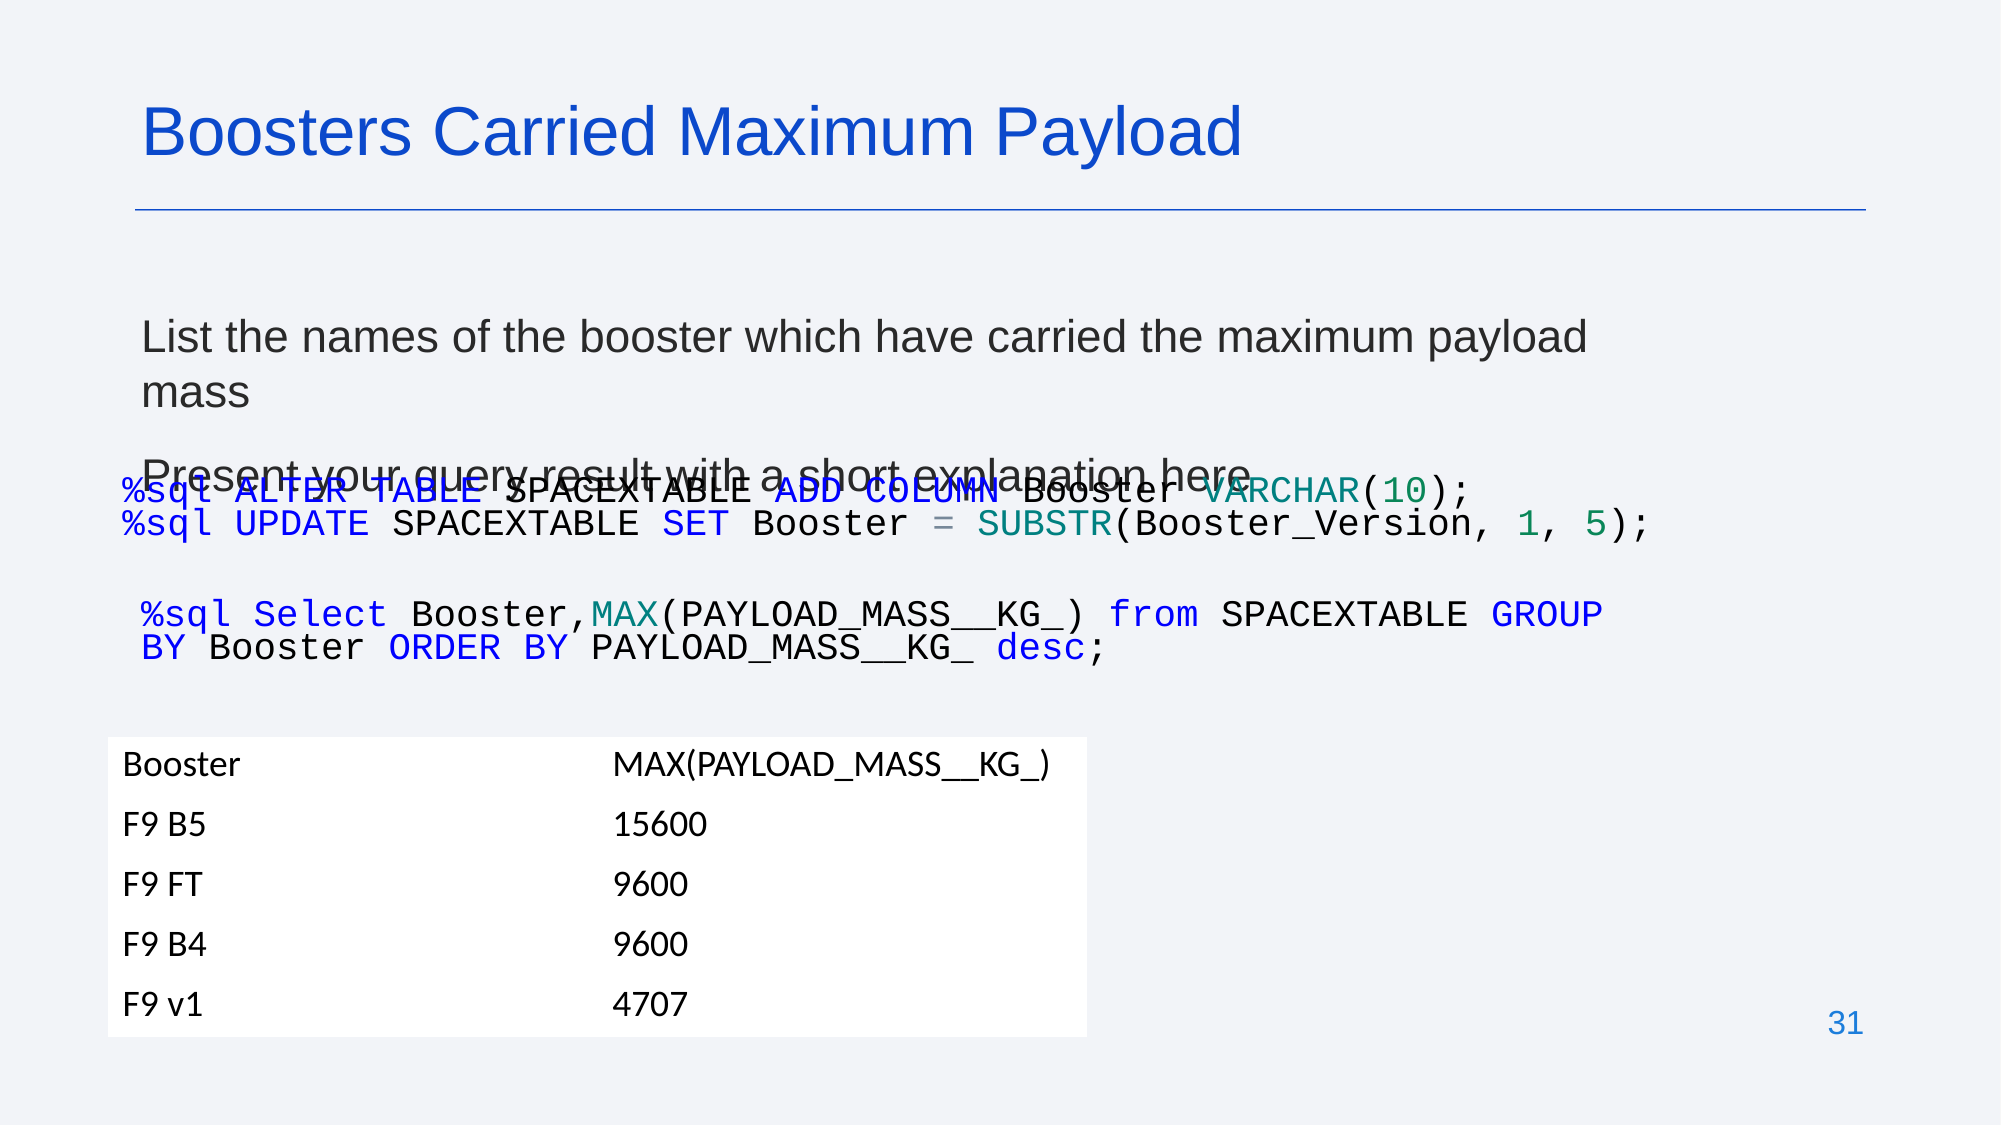

Boosters Carried Maximum Payload
List the names of the booster which have carried the maximum payload mass
Present your query result with a short explanation here
%sql ALTER TABLE SPACEXTABLE ADD COLUMN Booster VARCHAR(10);
%sql UPDATE SPACEXTABLE SET Booster = SUBSTR(Booster_Version, 1, 5);
%sql Select Booster,MAX(PAYLOAD_MASS__KG_) from SPACEXTABLE GROUP BY Booster ORDER BY PAYLOAD_MASS__KG_ desc;
| Booster | MAX(PAYLOAD\_MASS\_\_KG\_) |
| --- | --- |
| F9 B5 | 15600 |
| F9 FT | 9600 |
| F9 B4 | 9600 |
| F9 v1 | 4707 |
31